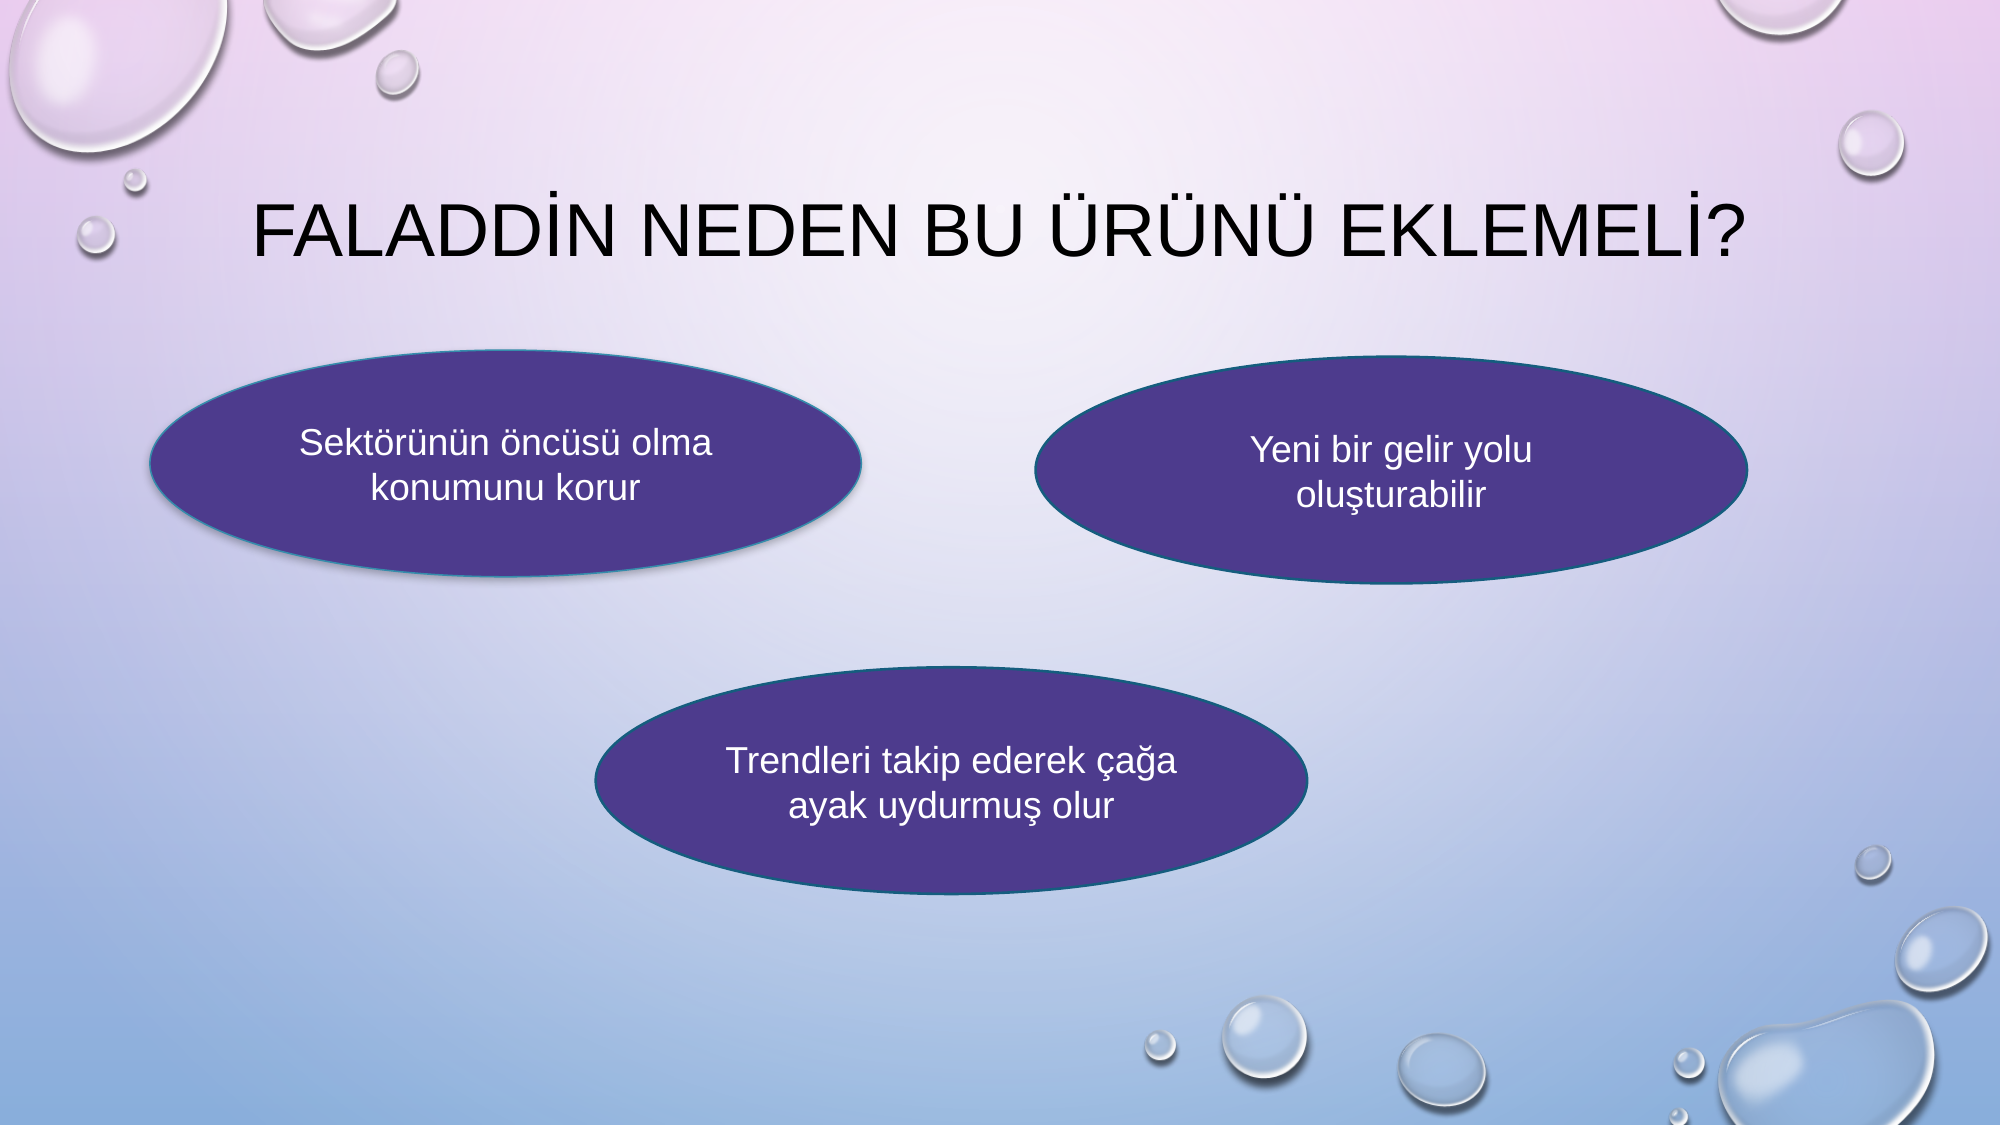

# Faladdin neden bu ürünü eklemeli?
Sektörünün öncüsü olma konumunu korur
Yeni bir gelir yolu oluşturabilir
Trendleri takip ederek çağa ayak uydurmuş olur